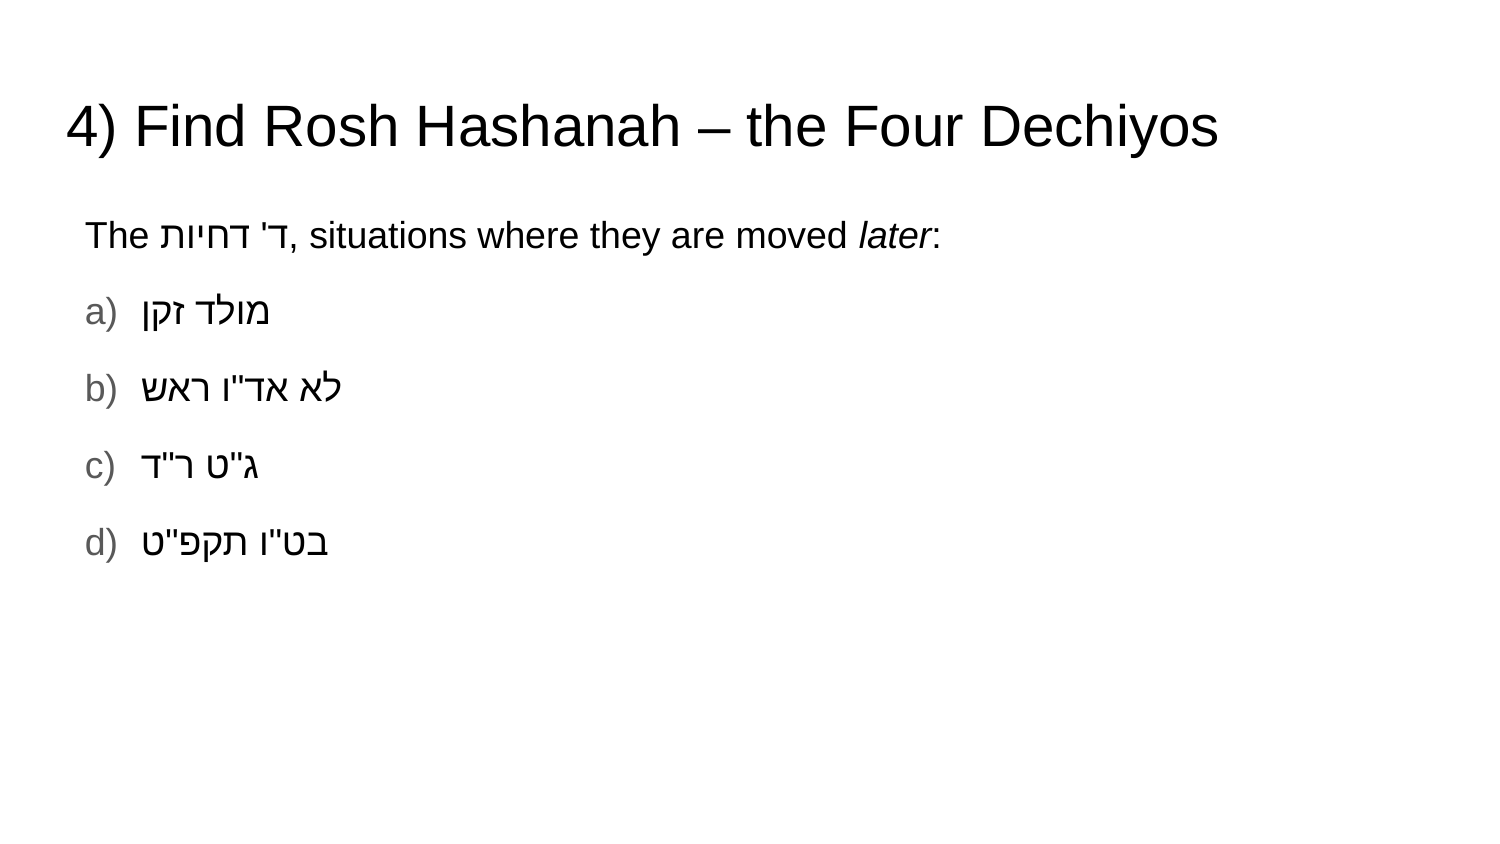

# 4) Find Rosh Hashanah – the Four Dechiyos
The ד' דחיות, situations where they are moved later:
מולד זקן
לא אד"ו ראש
ג"ט ר"ד
בט"ו תקפ"ט